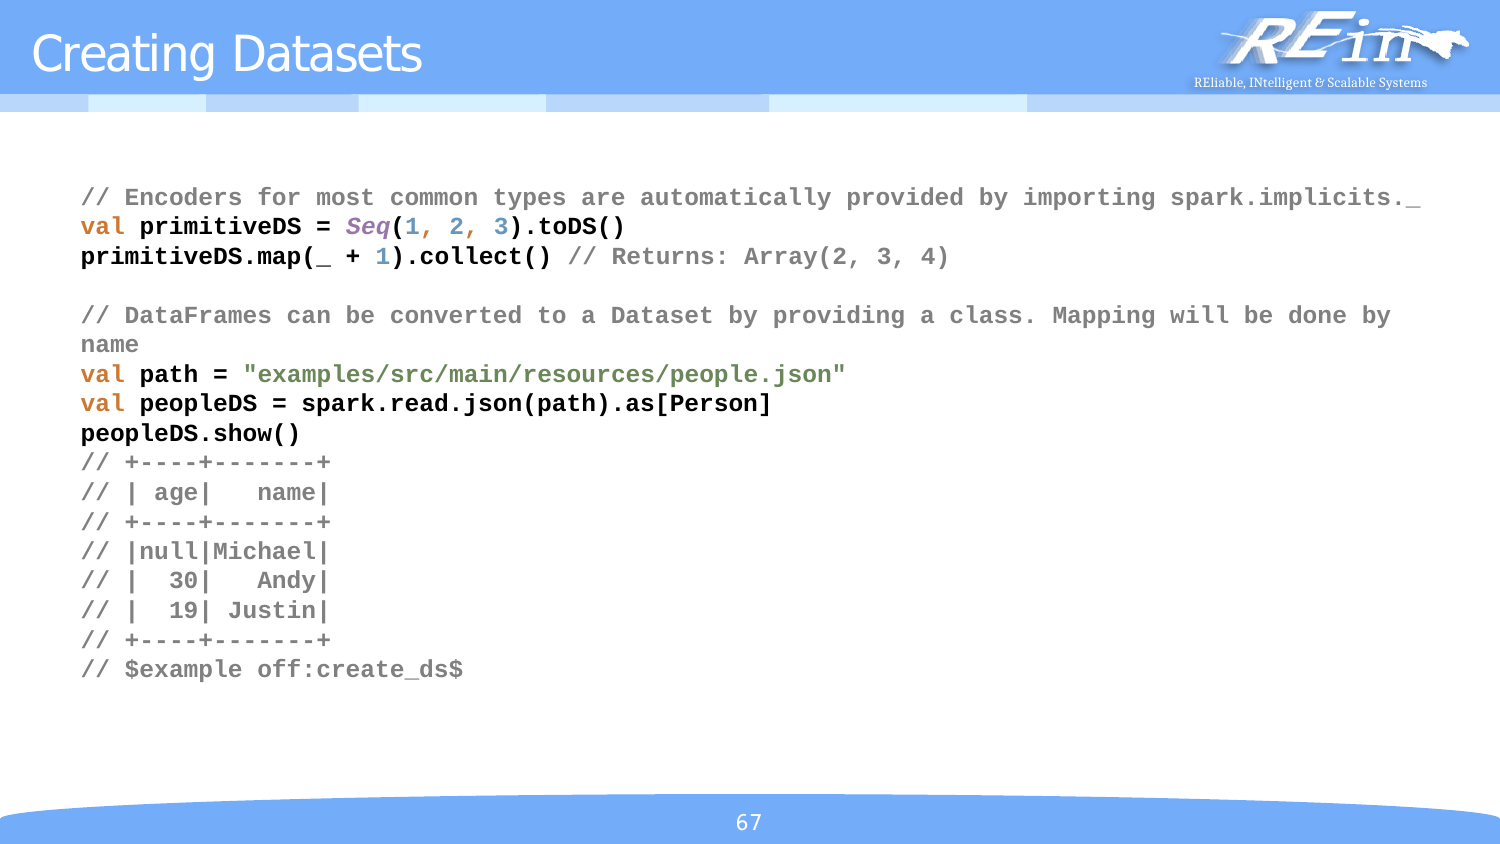

# Creating Datasets

// Encoders for most common types are automatically provided by importing spark.implicits._
val primitiveDS = Seq(1, 2, 3).toDS()
primitiveDS.map(_ + 1).collect() // Returns: Array(2, 3, 4)
// DataFrames can be converted to a Dataset by providing a class. Mapping will be done by name
val path = "examples/src/main/resources/people.json"
val peopleDS = spark.read.json(path).as[Person]
peopleDS.show()
// +----+-------+
// | age|   name|
// +----+-------+
// |null|Michael|
// |  30|   Andy|
// |  19| Justin|
// +----+-------+
// $example off:create_ds$
67